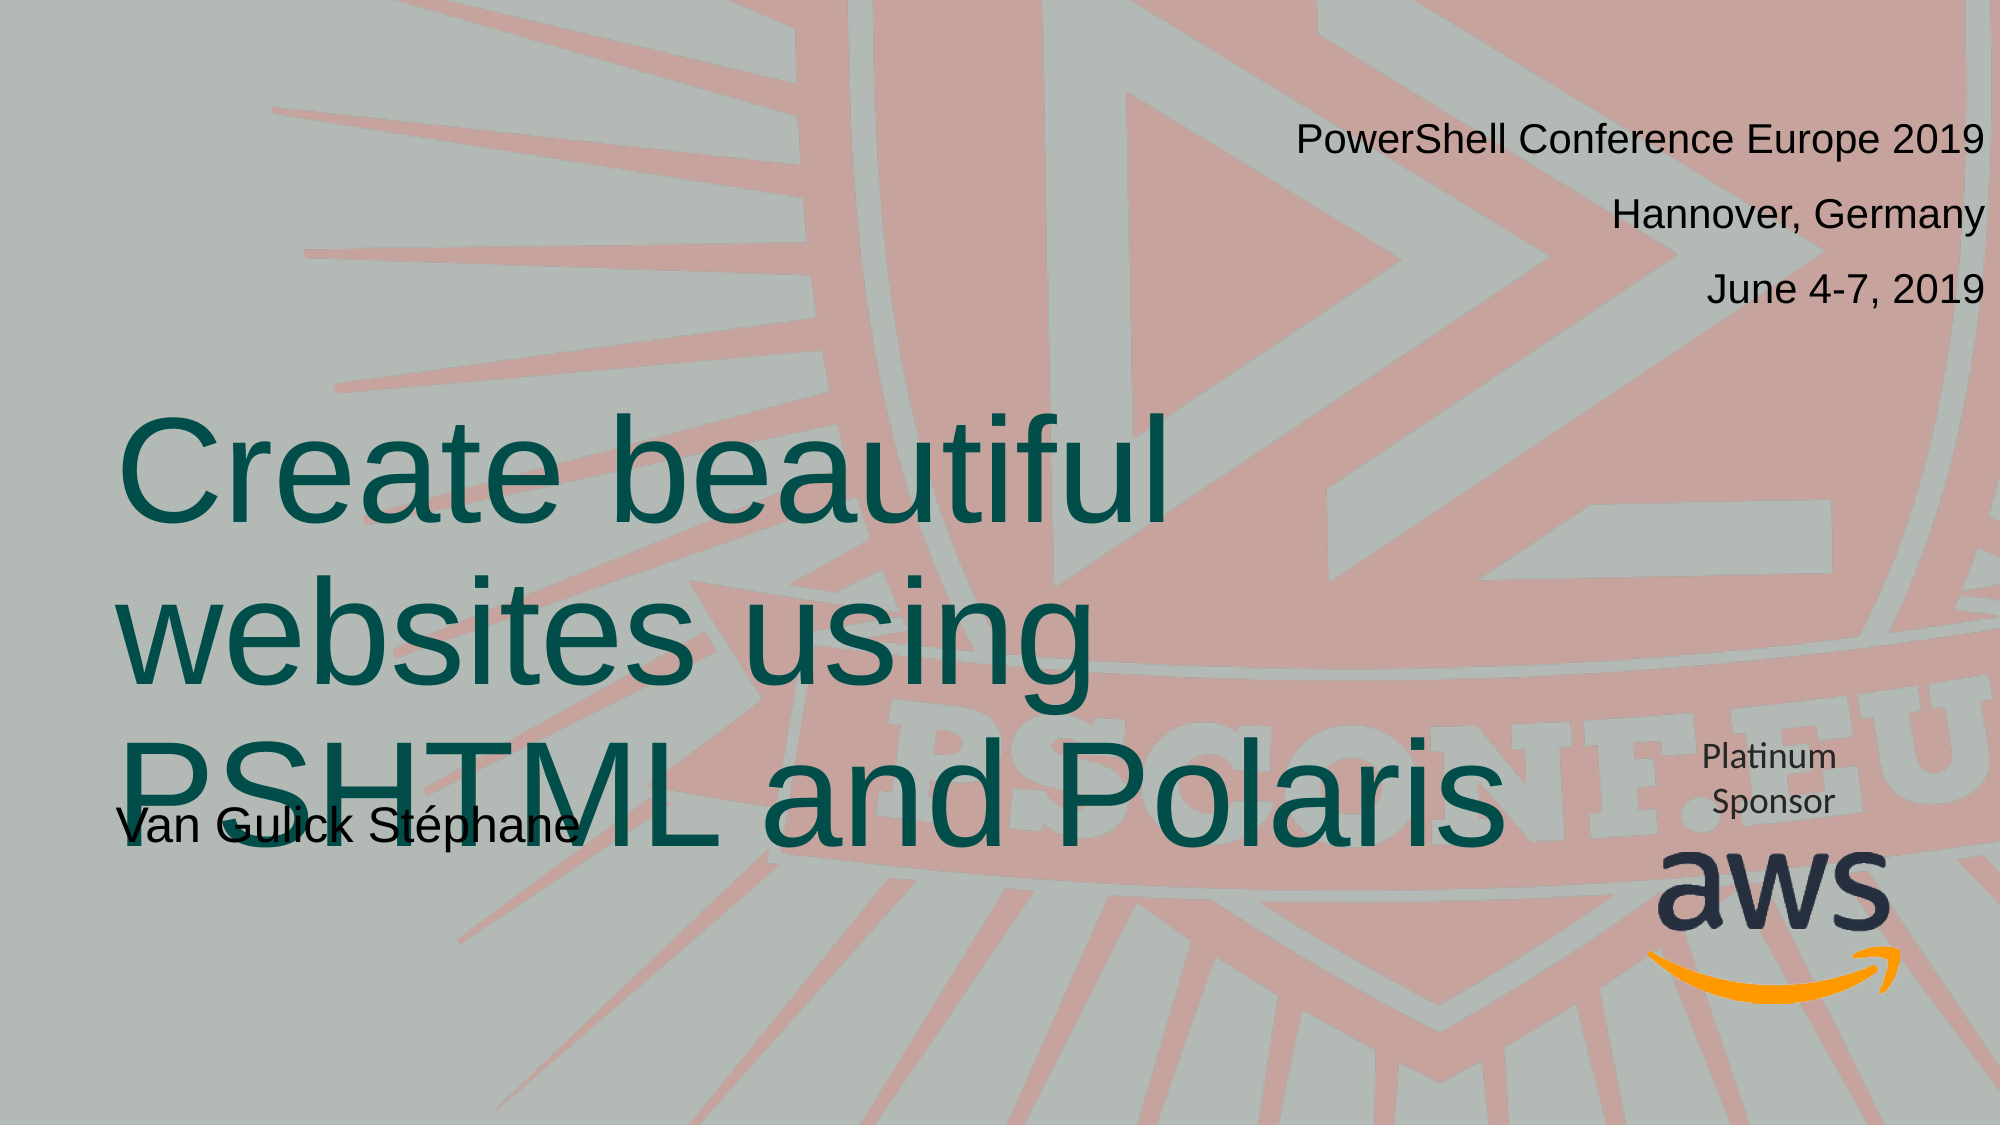

# Create beautiful websites using PSHTML and Polaris
Van Gulick Stéphane